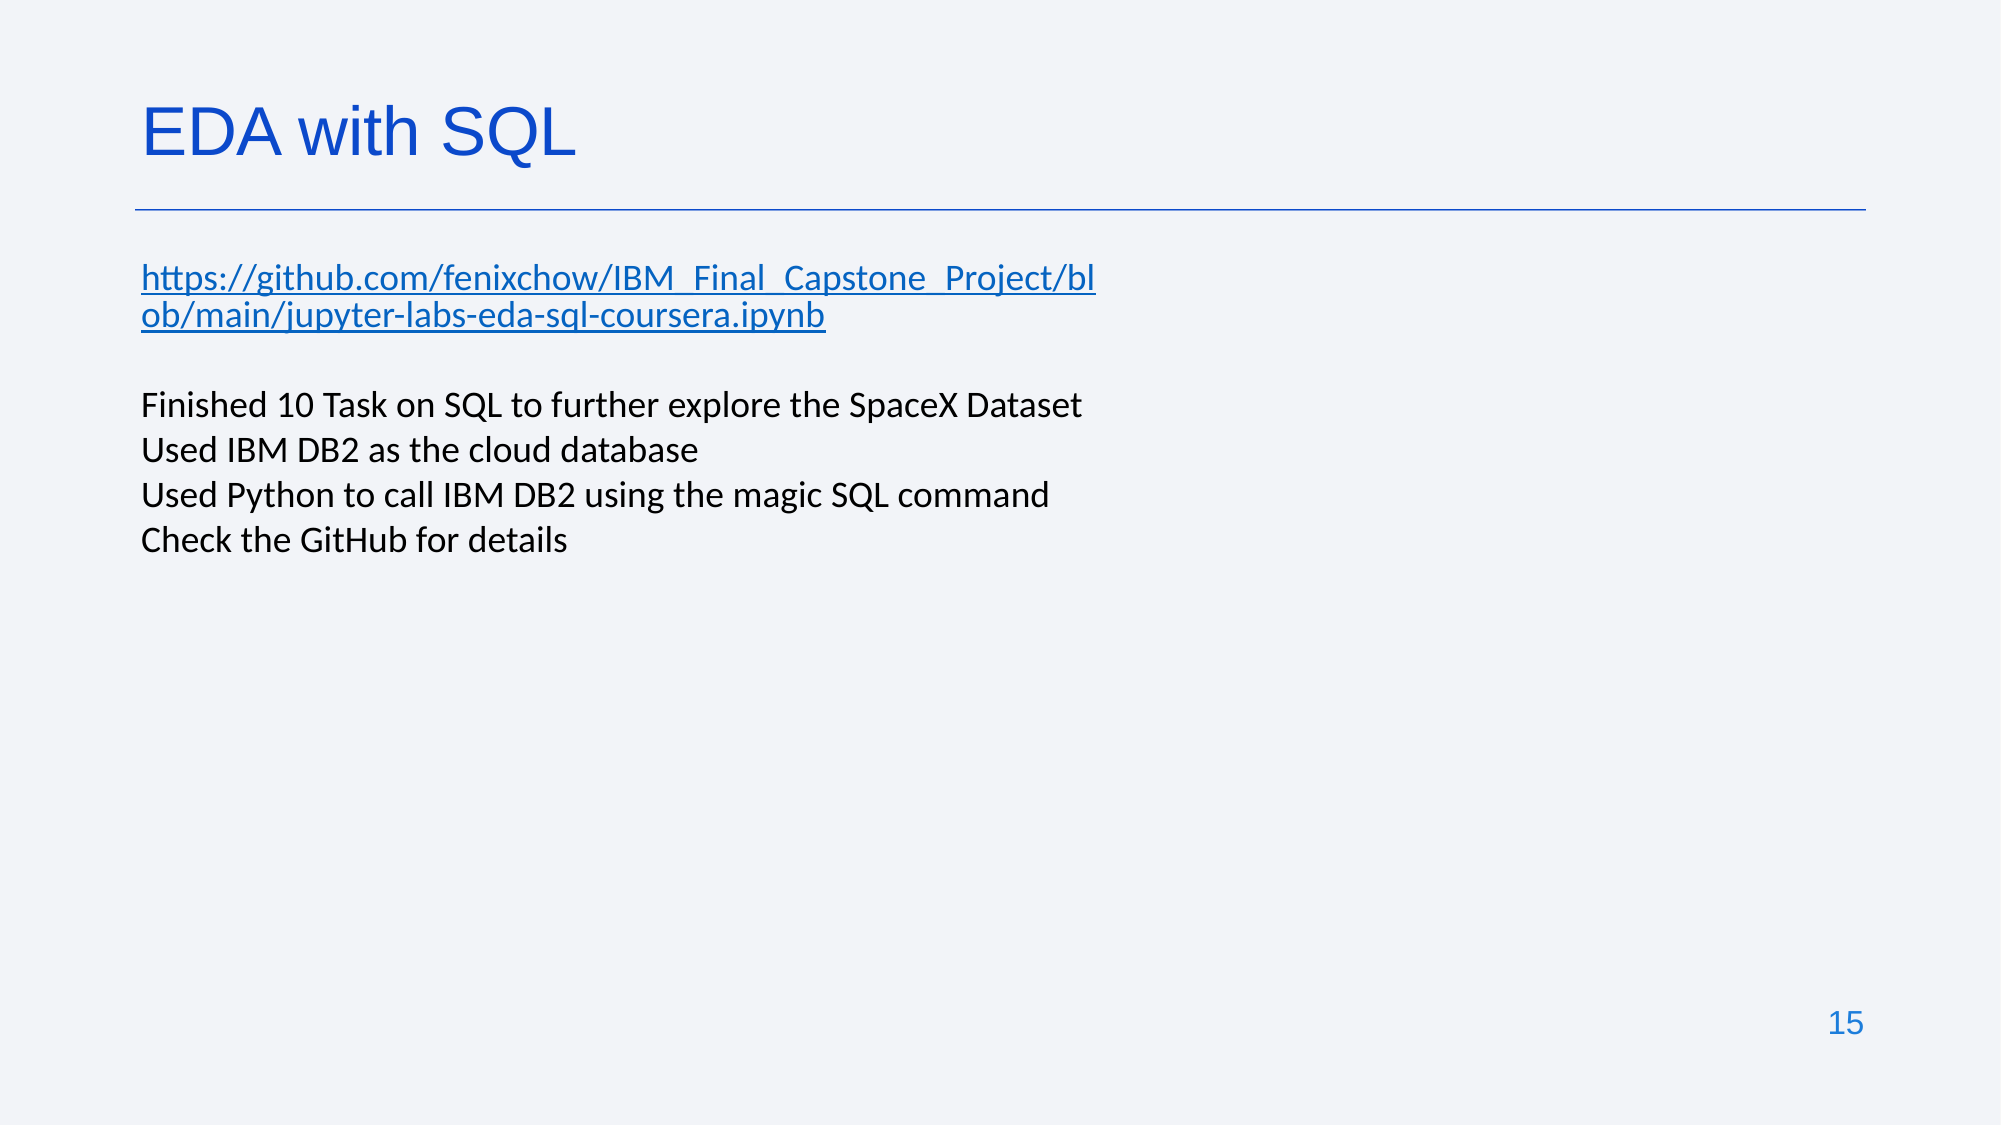

EDA with SQL
https://github.com/fenixchow/IBM_Final_Capstone_Project/blob/main/jupyter-labs-eda-sql-coursera.ipynb

Finished 10 Task on SQL to further explore the SpaceX Dataset
Used IBM DB2 as the cloud database
Used Python to call IBM DB2 using the magic SQL command
Check the GitHub for details
15